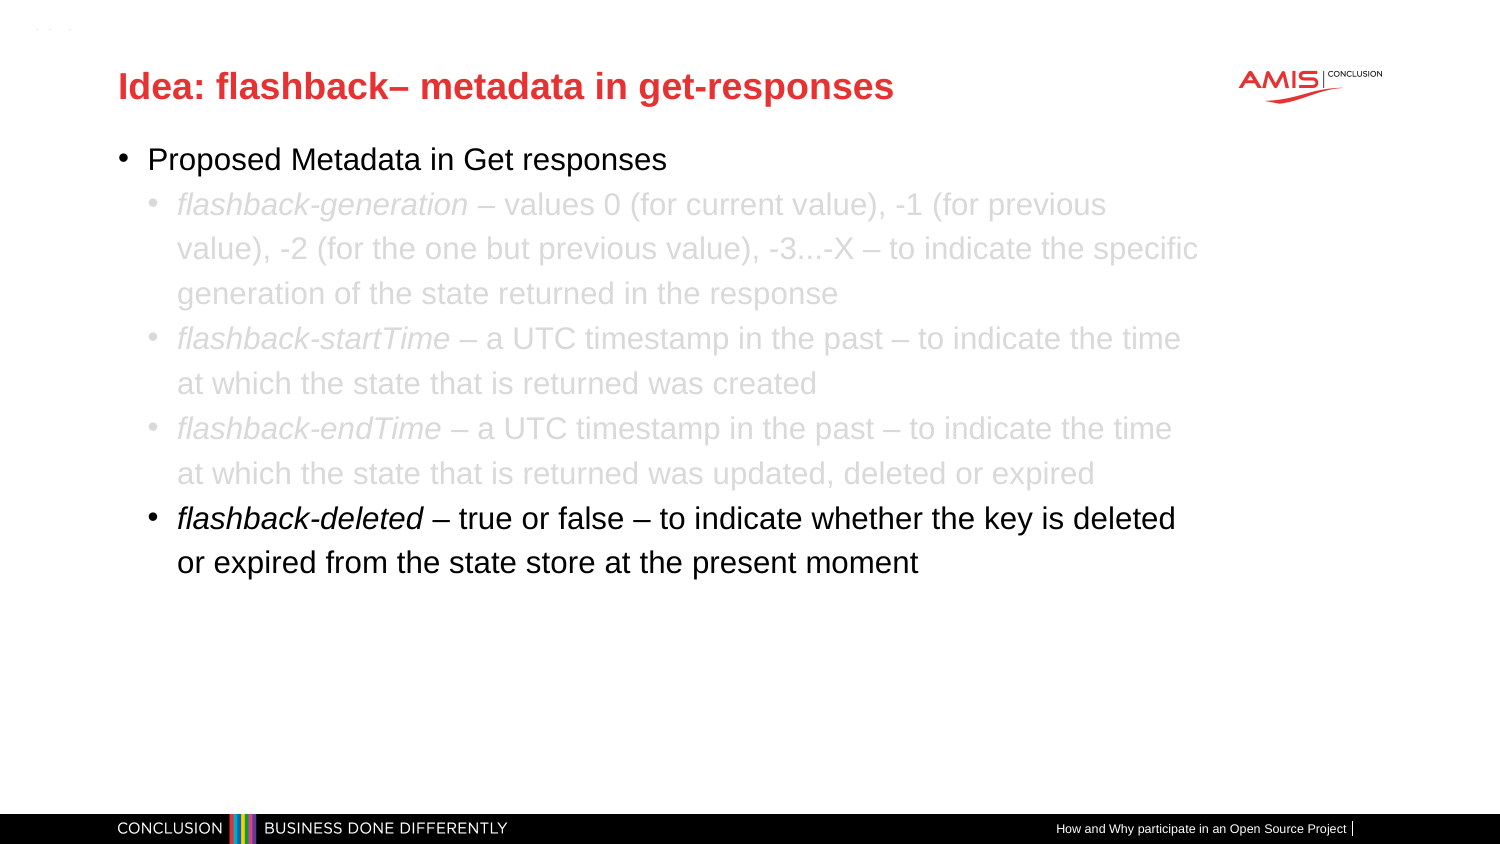

# Idea: flashback– metadata in get-responses
Proposed Metadata in Get responses
flashback-generation – values 0 (for current value), -1 (for previous value), -2 (for the one but previous value), -3...-X – to indicate the specific generation of the state returned in the response
flashback-startTime – a UTC timestamp in the past – to indicate the time at which the state that is returned was created
flashback-endTime – a UTC timestamp in the past – to indicate the time at which the state that is returned was updated, deleted or expired
flashback-deleted – true or false – to indicate whether the key is deleted or expired from the state store at the present moment

How and Why participate in an Open Source Project